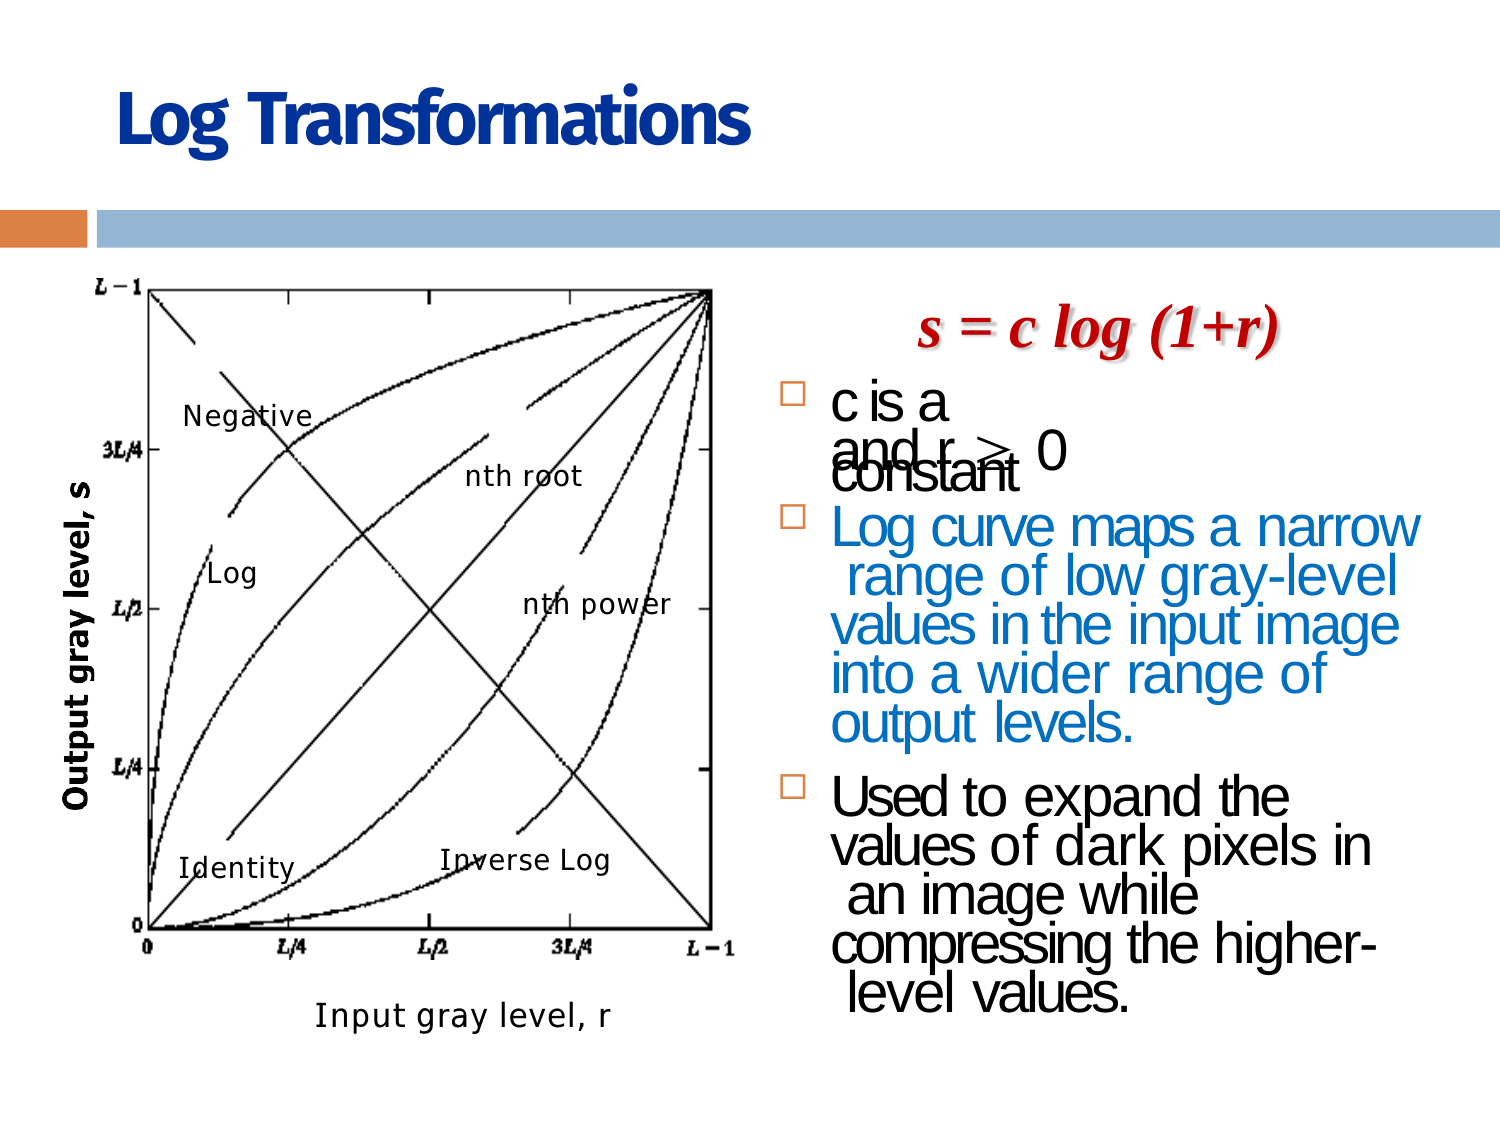

# Log Transformations

s = c log (1+r)

c is a constant
Negative
and r ≥ 0
Log curve maps a narrow  range of low gray-level  values in the input image  into a wider range of  output levels.
Used to expand the  values of dark pixels in  an image while  compressing the higher-  level values.
nth root
Log
nth power
Inverse Log
Identity
Input gray level, r